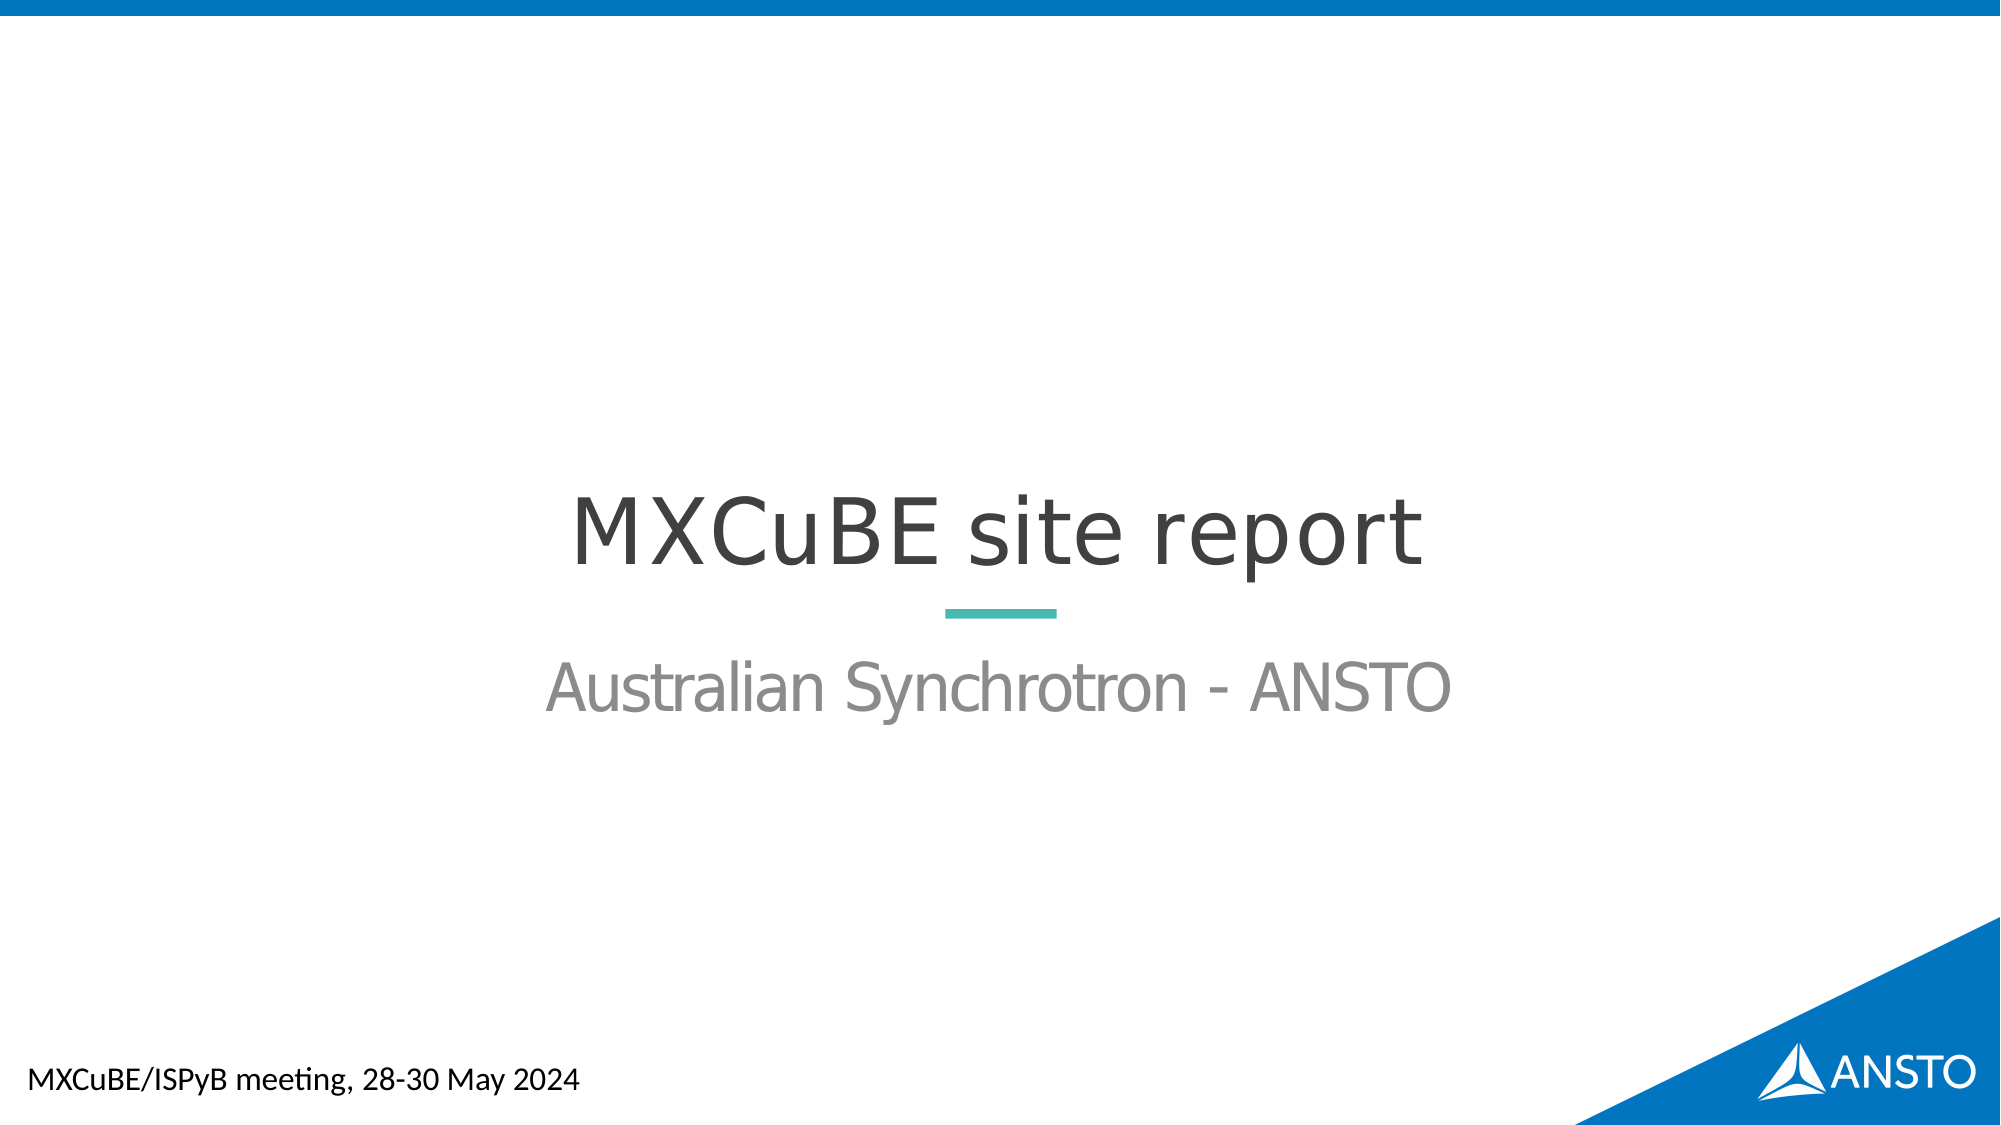

# MXCuBE site report
Australian Synchrotron - ANSTO
MXCuBE/ISPyB meeting, 28-30 May 2024